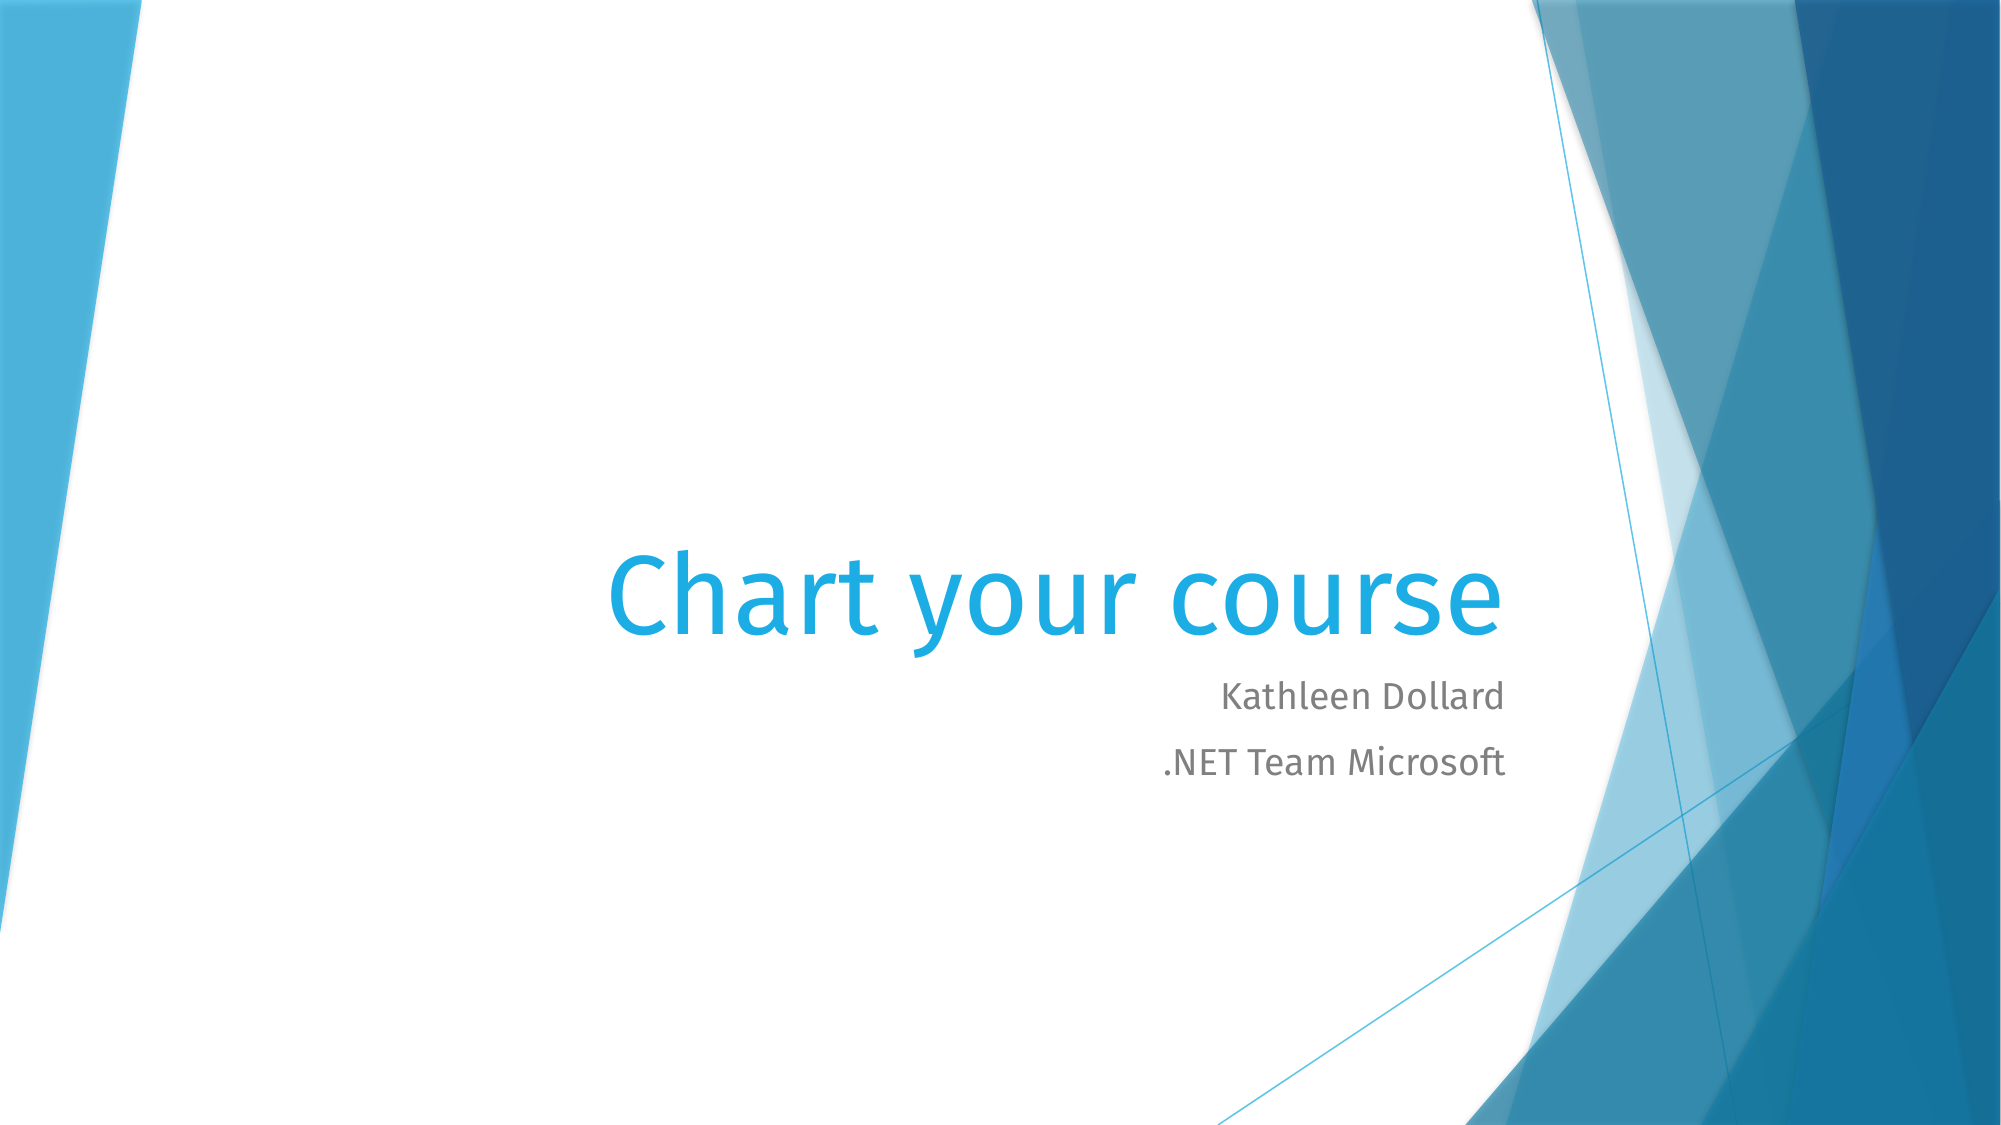

# Chart your course
Kathleen Dollard
.NET Team Microsoft